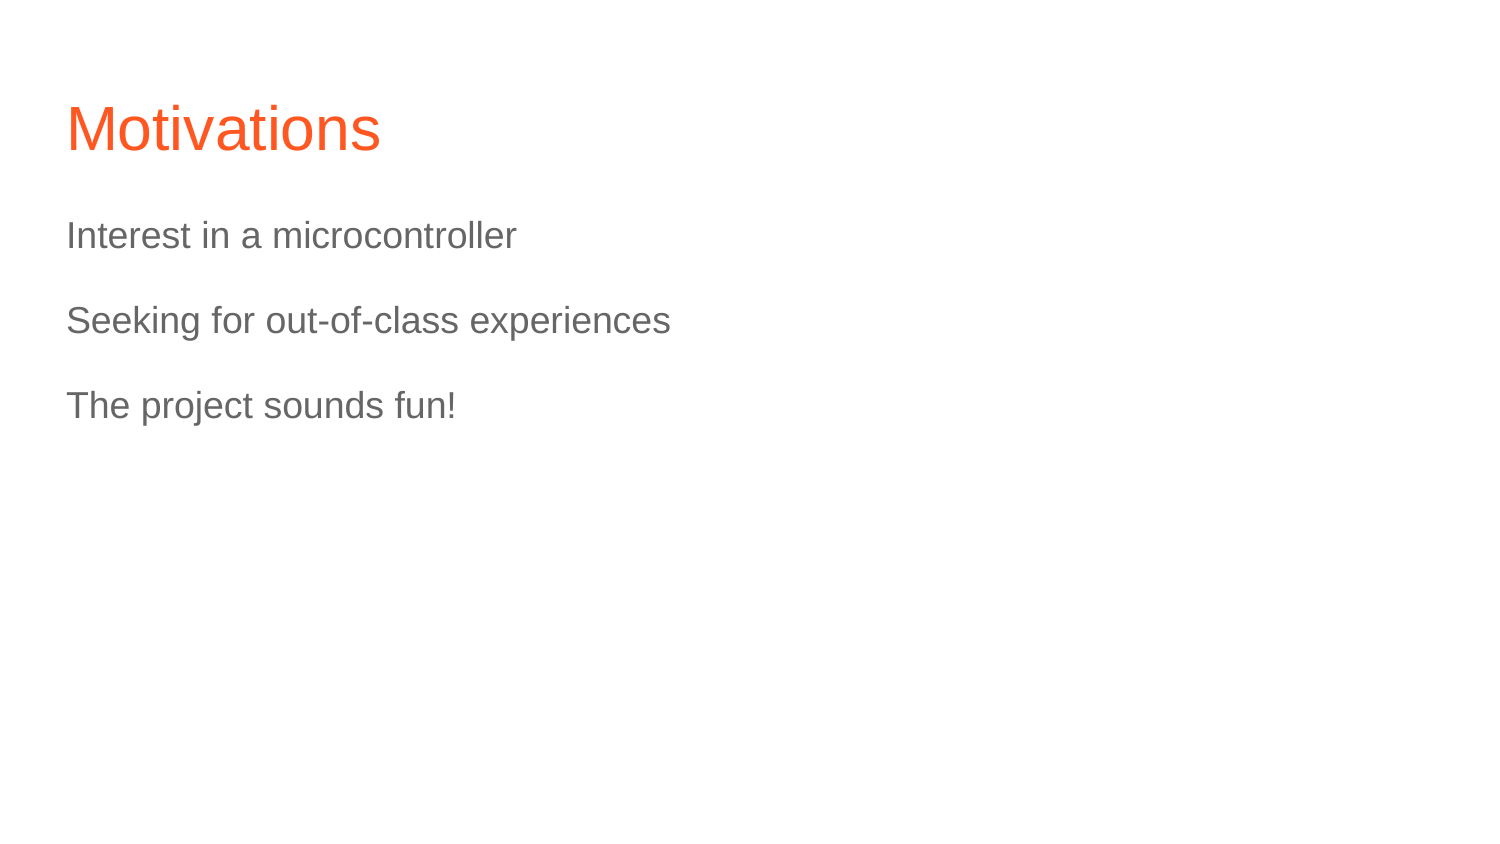

# Motivations

Interest in a microcontroller
Seeking for out-of-class experiences
The project sounds fun!